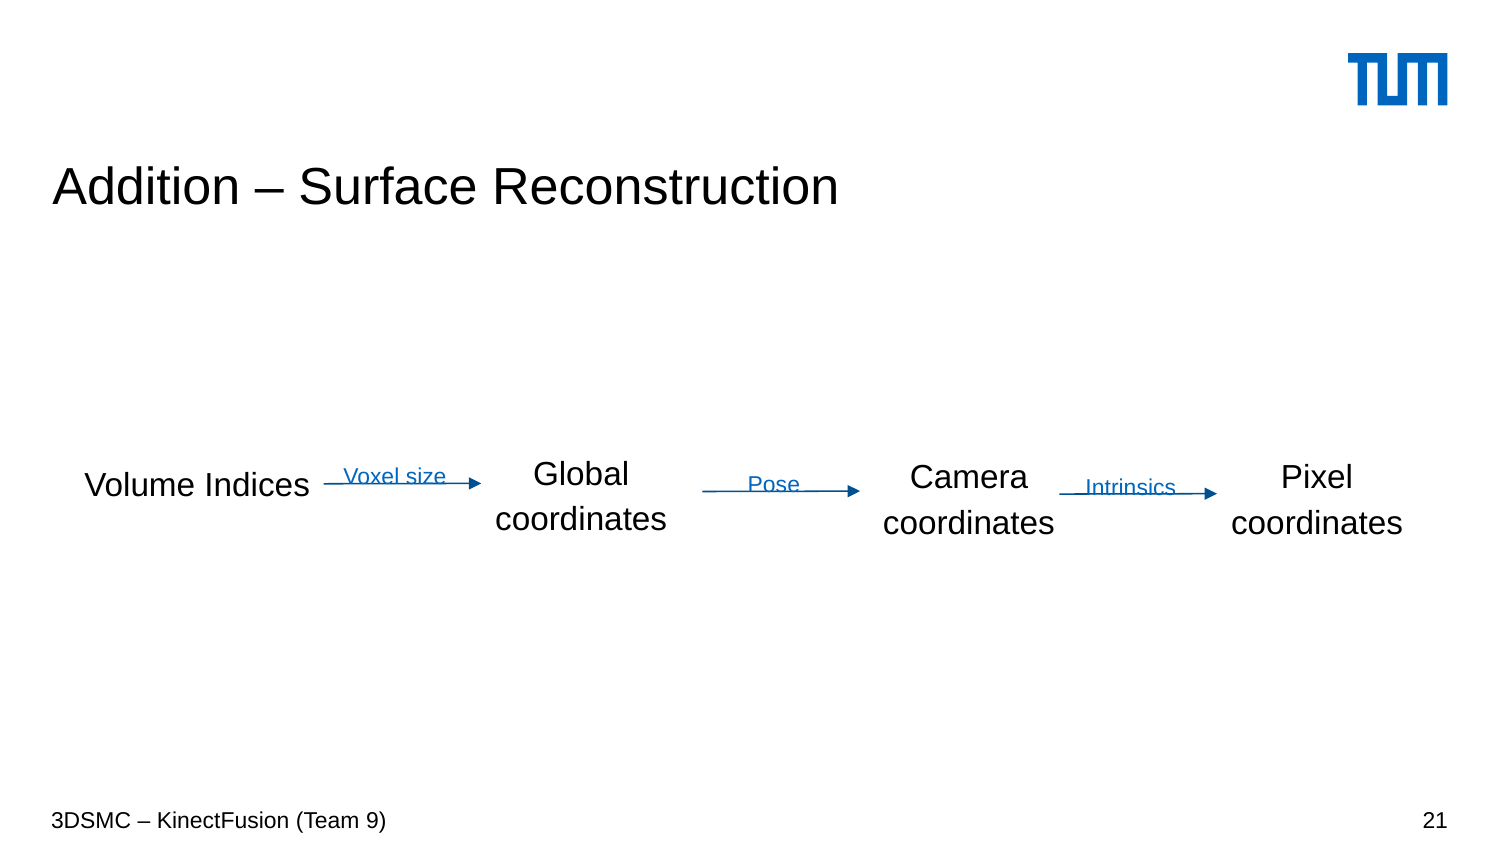

# Addition – Surface Reconstruction
Global coordinates
Pixel coordinates
Camera coordinates
Voxel size
Volume Indices
Pose
Intrinsics
3DSMC – KinectFusion (Team 9)
21